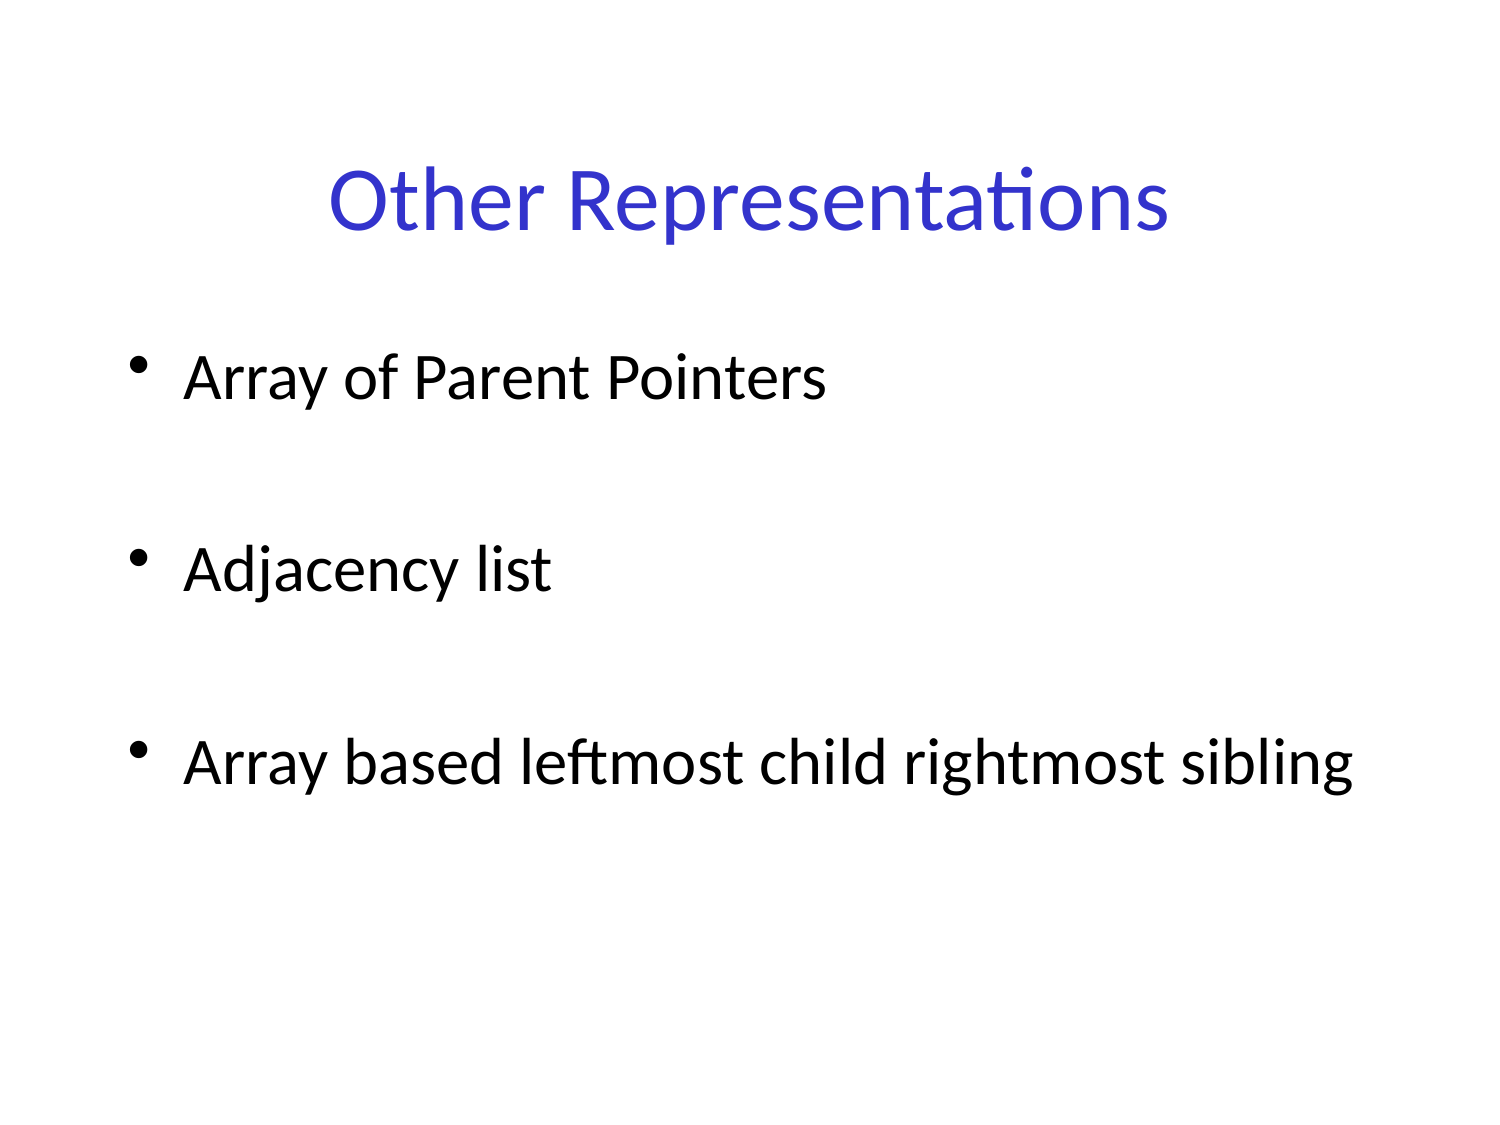

# Other Representations
Array of Parent Pointers

Adjacency list

Array based leftmost child rightmost sibling